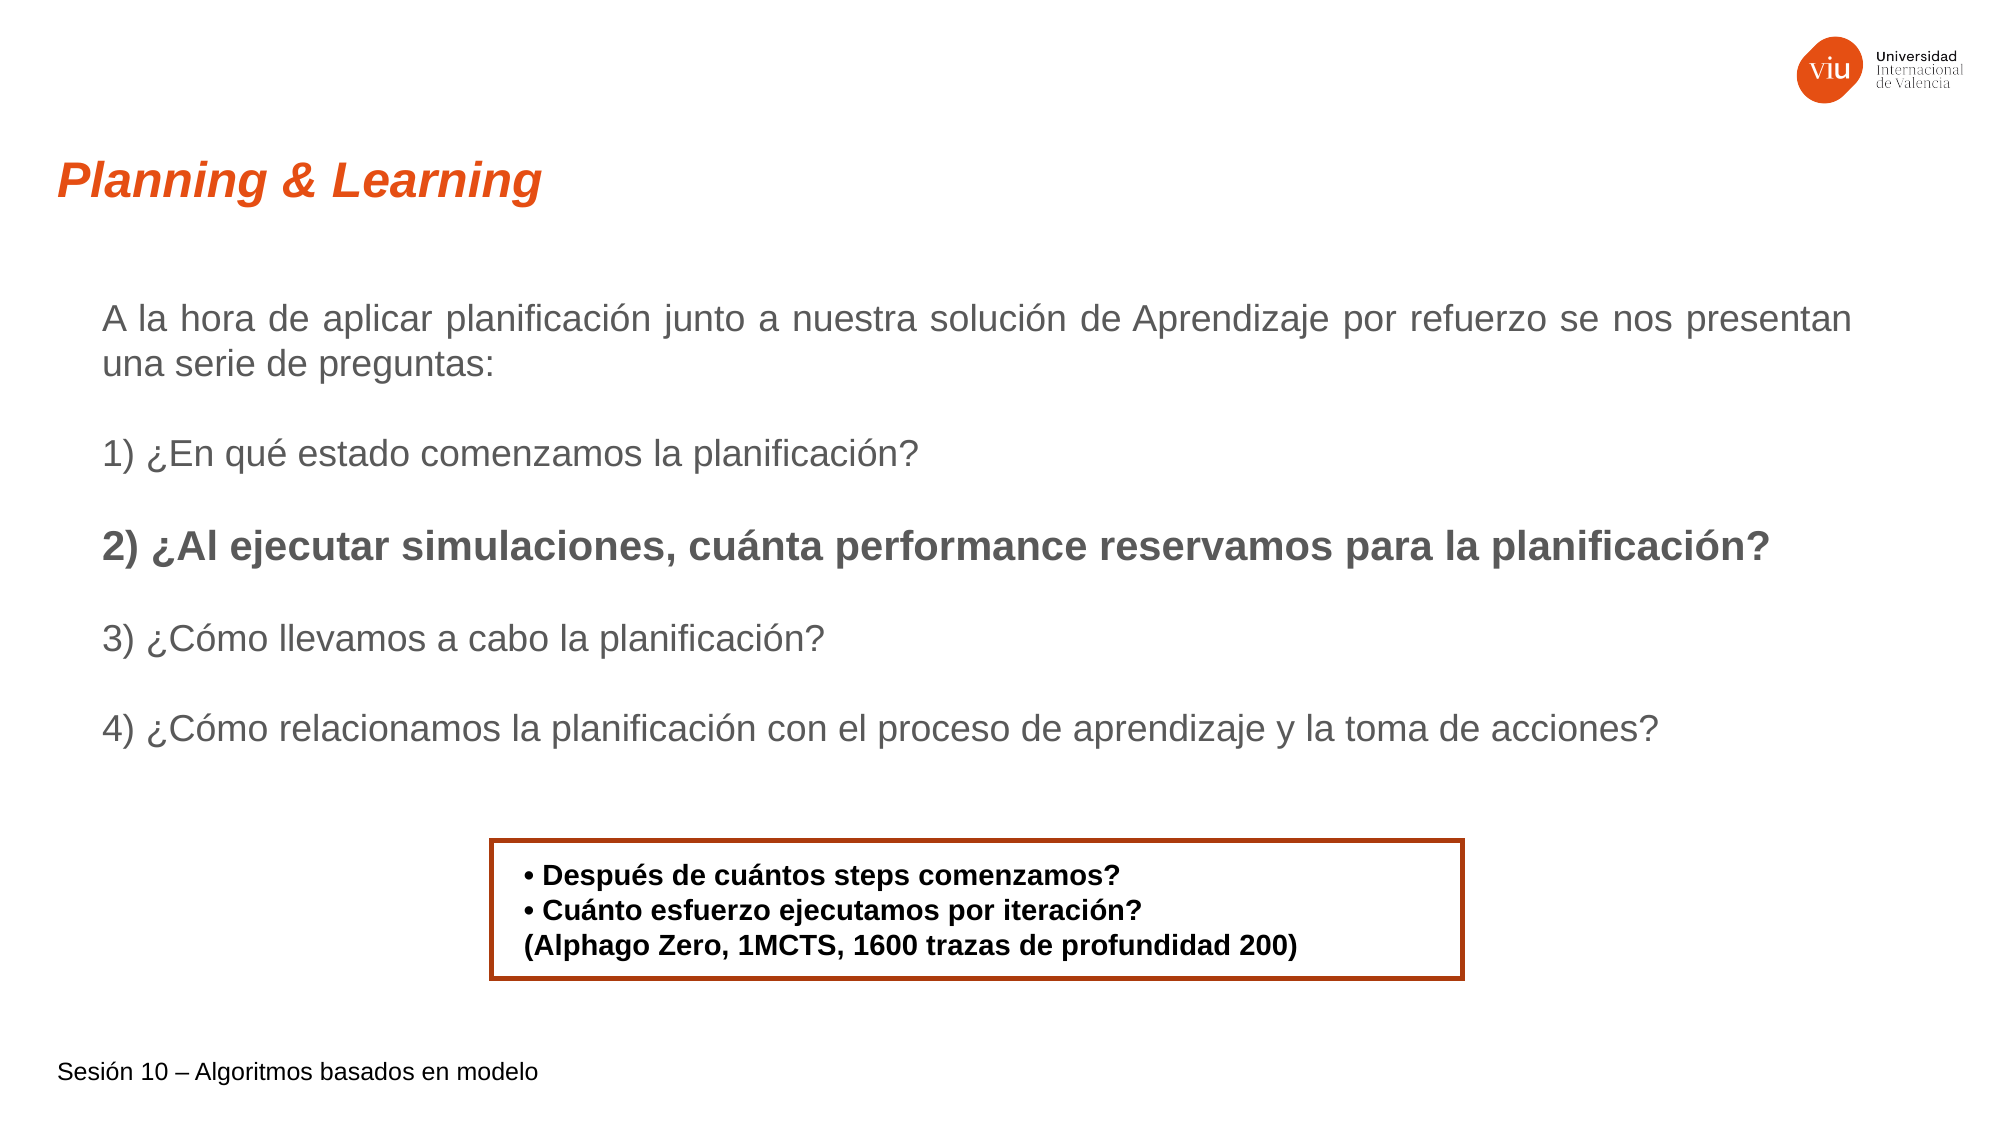

Planning & Learning

A la hora de aplicar planificación junto a nuestra solución de Aprendizaje por refuerzo se nos presentan una serie de preguntas:

1) ¿En qué estado comenzamos la planificación?

2) ¿Al ejecutar simulaciones, cuánta performance reservamos para la planificación?

3) ¿Cómo llevamos a cabo la planificación?

4) ¿Cómo relacionamos la planificación con el proceso de aprendizaje y la toma de acciones?

• Después de cuántos steps comenzamos?
• Cuánto esfuerzo ejecutamos por iteración?
(Alphago Zero, 1MCTS, 1600 trazas de profundidad 200)
Sesión 10 – Algoritmos basados en modelo